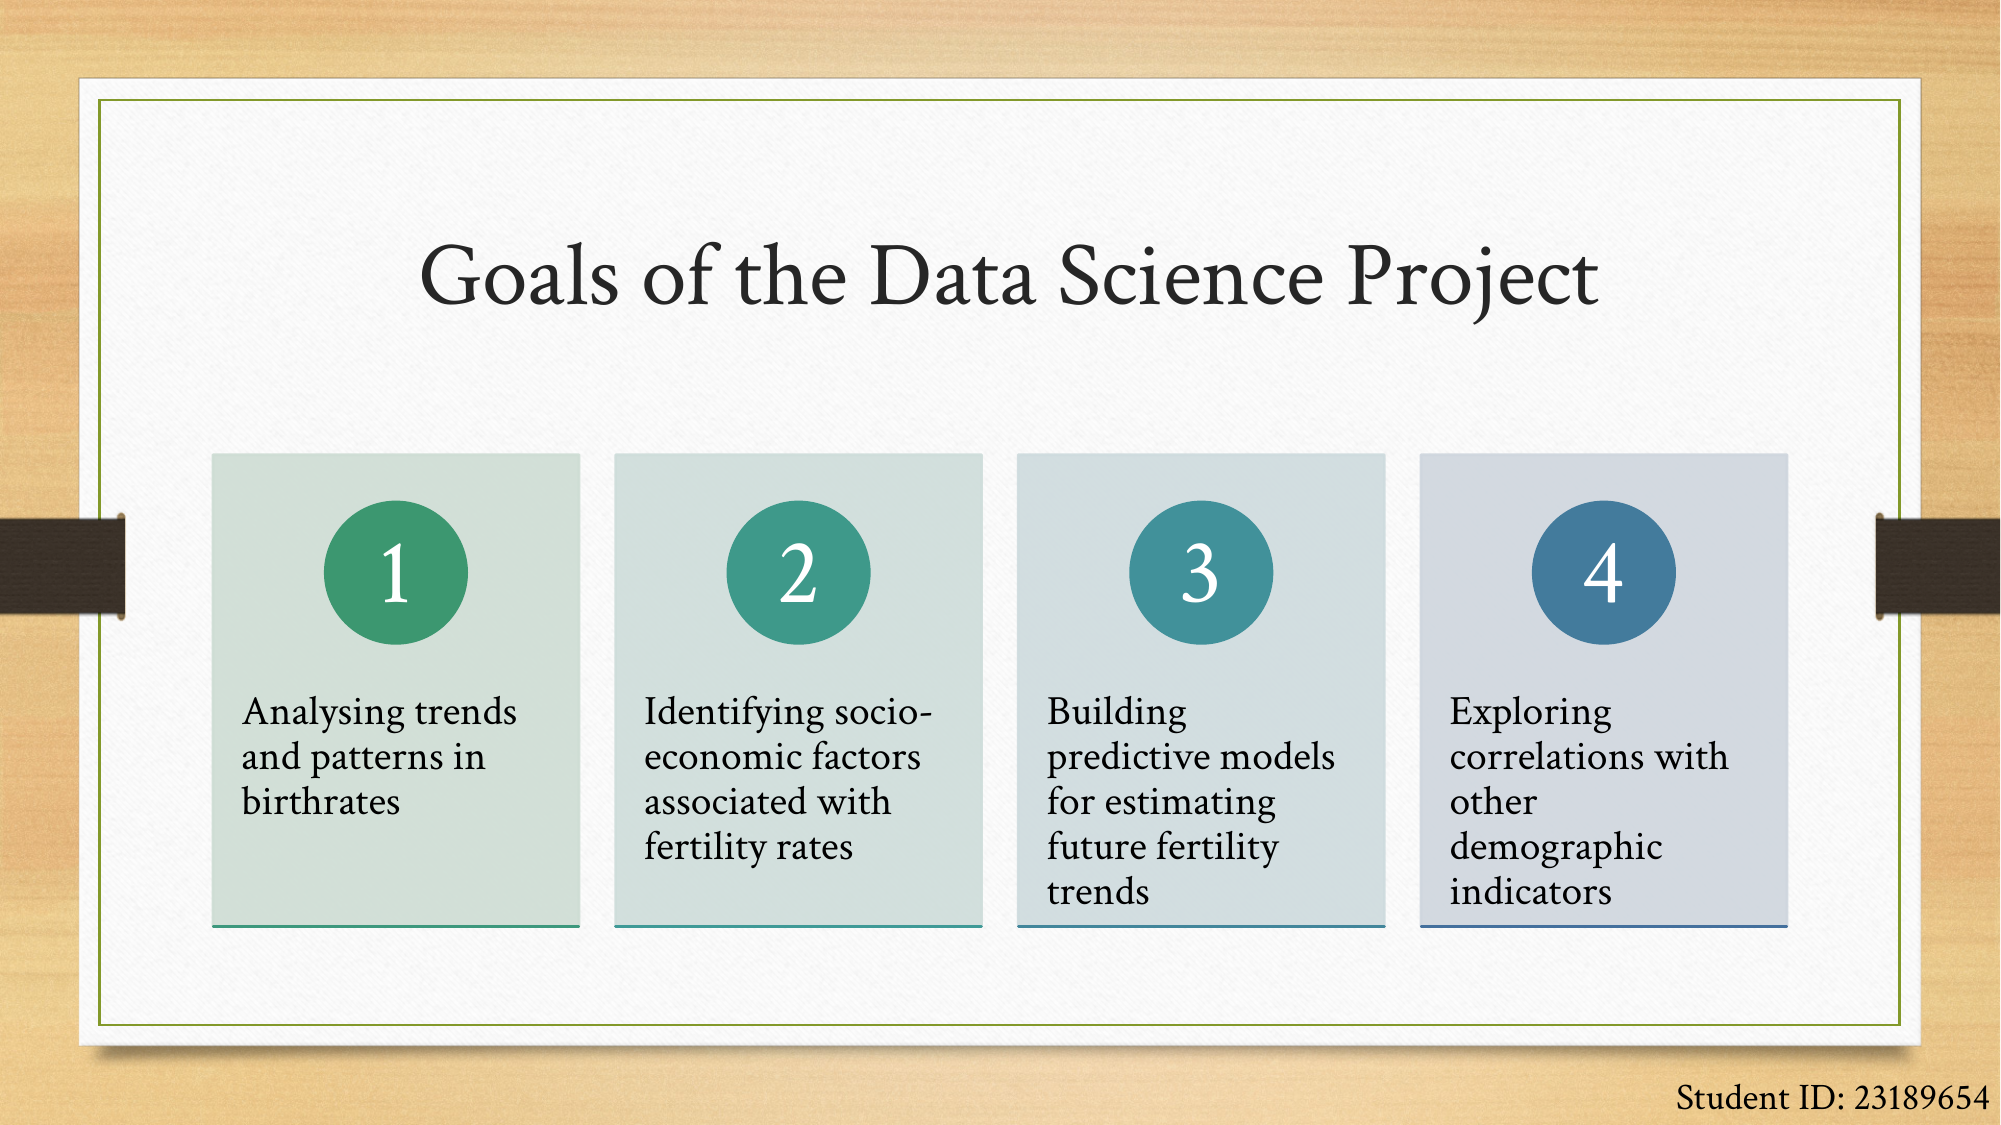

# Goals of the Data Science Project
Analysing trends and patterns in birthrates
1
Identifying socio-economic factors associated with fertility rates
2
Building predictive models for estimating future fertility trends
3
Exploring correlations with other demographic indicators
4
Student ID: 23189654